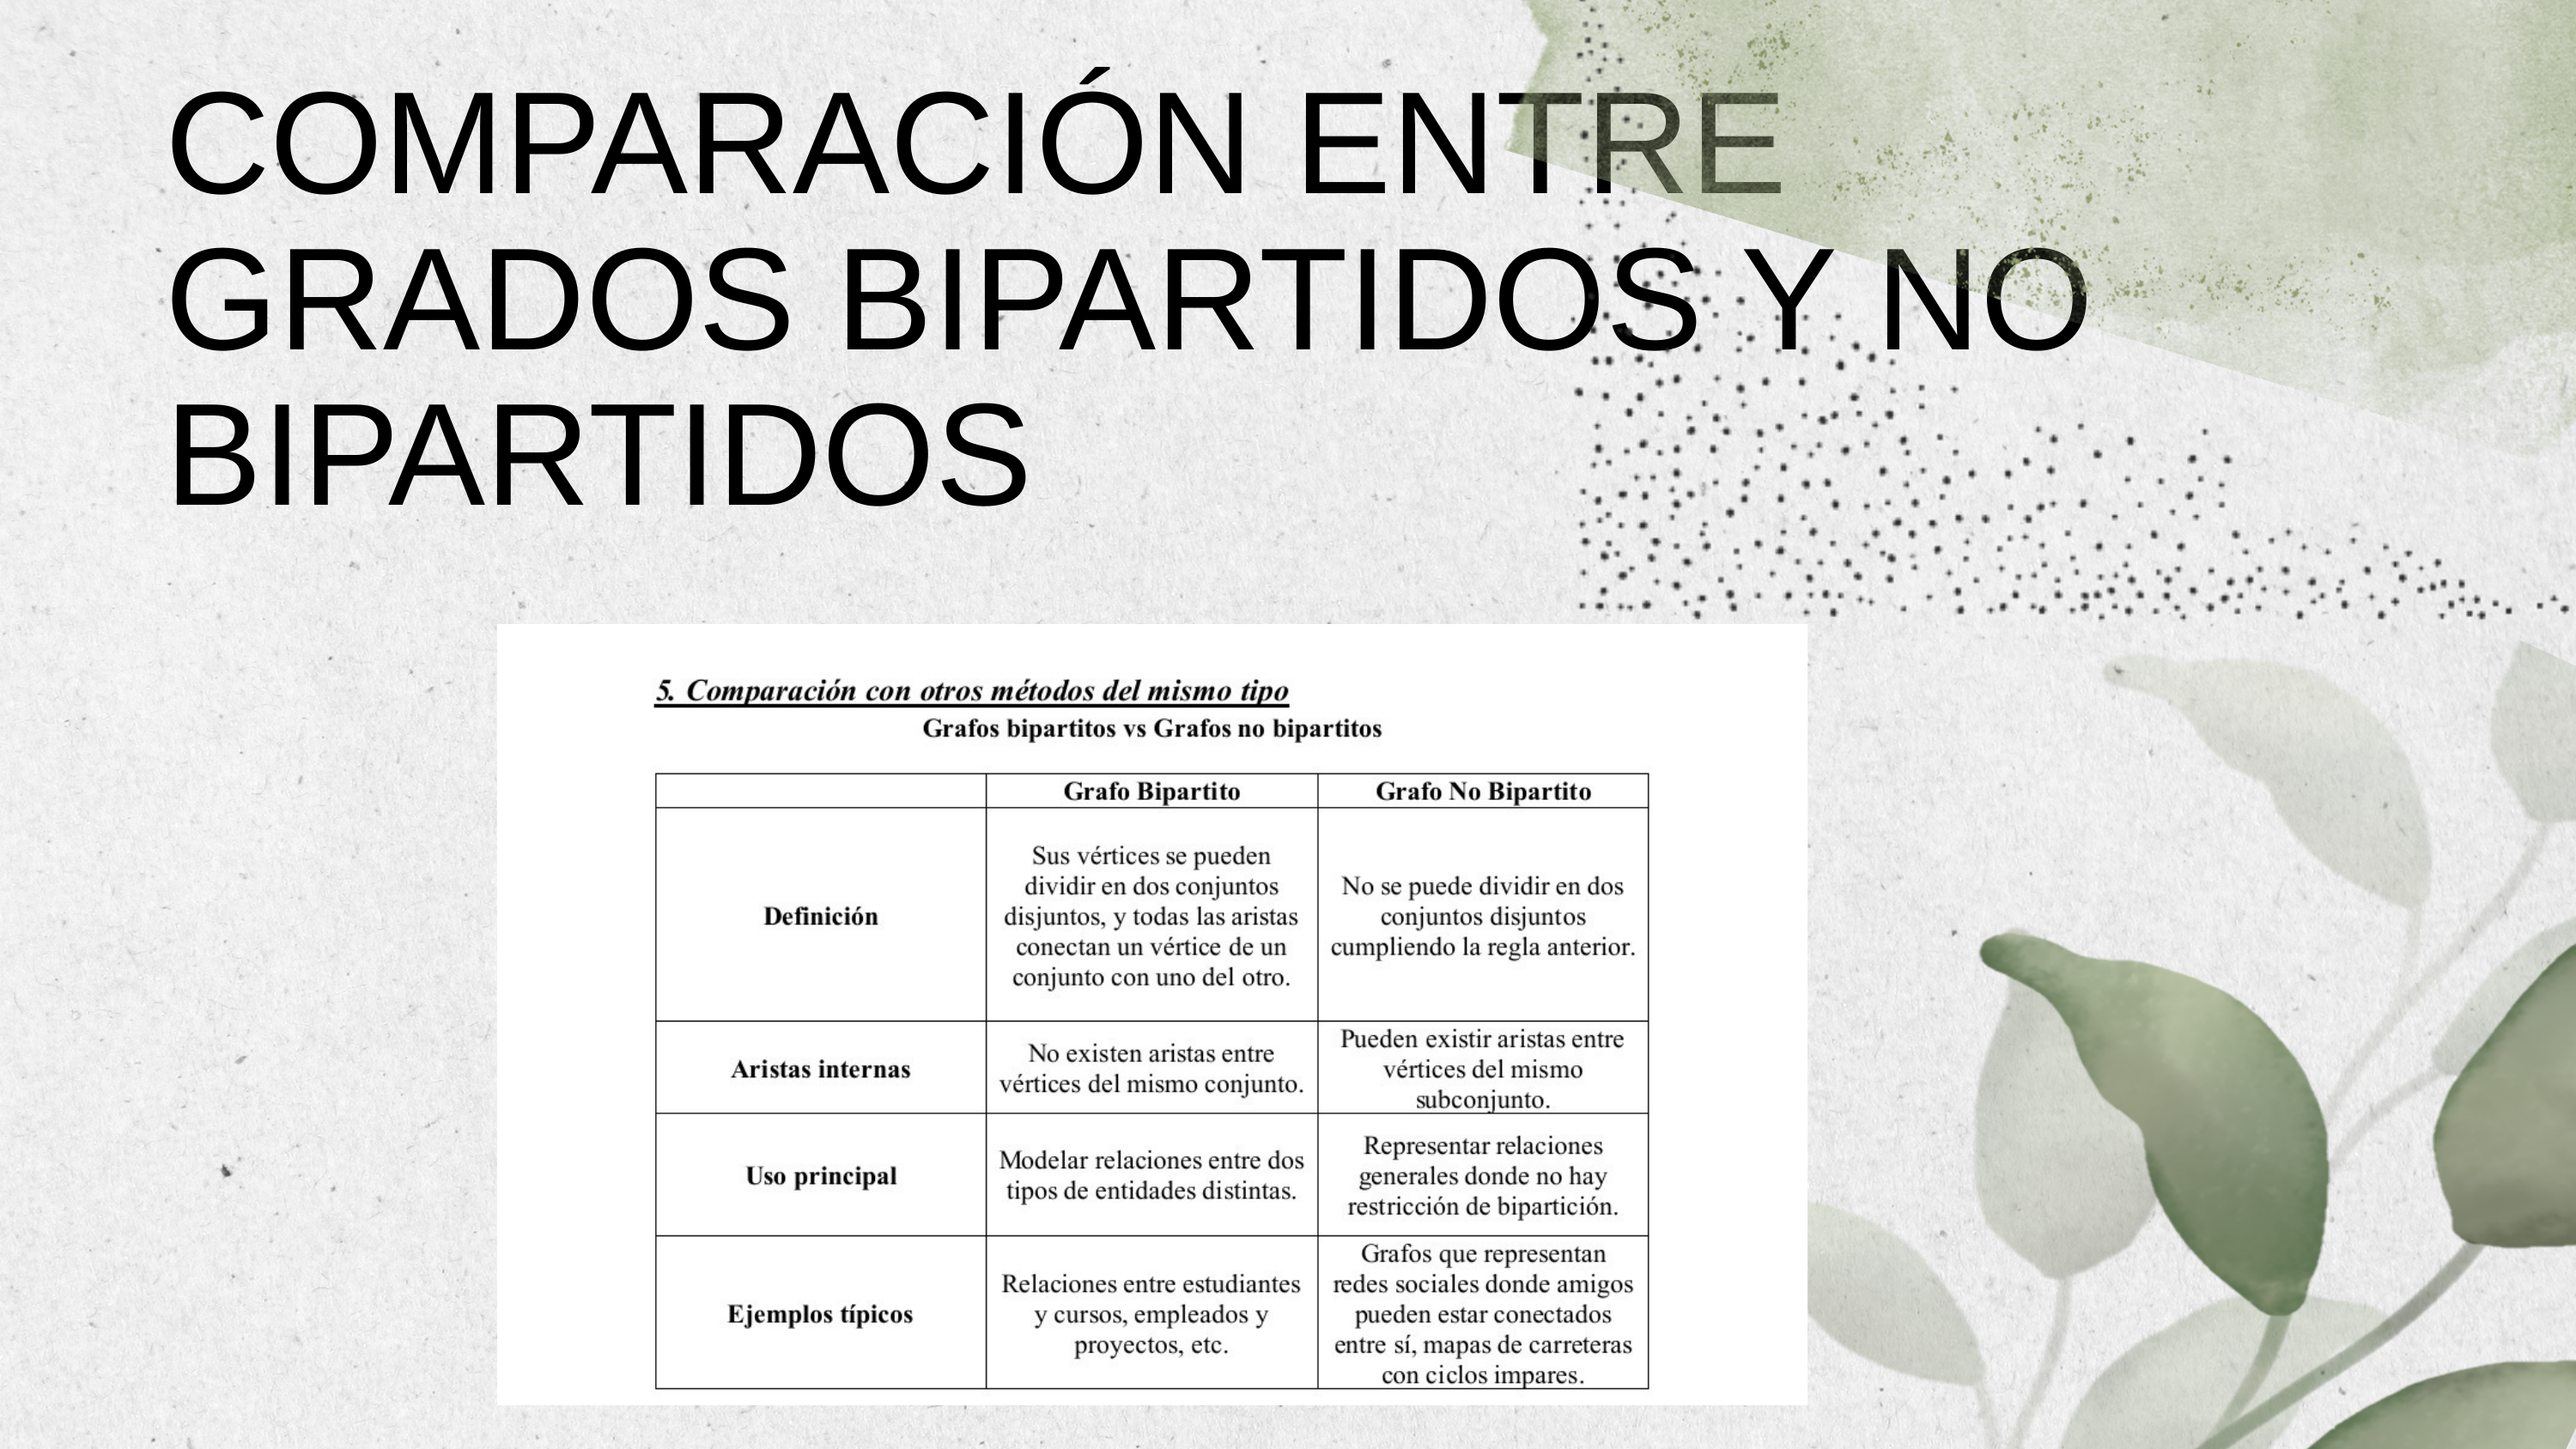

COMPARACIÓN ENTRE GRADOS BIPARTIDOS Y NO BIPARTIDOS